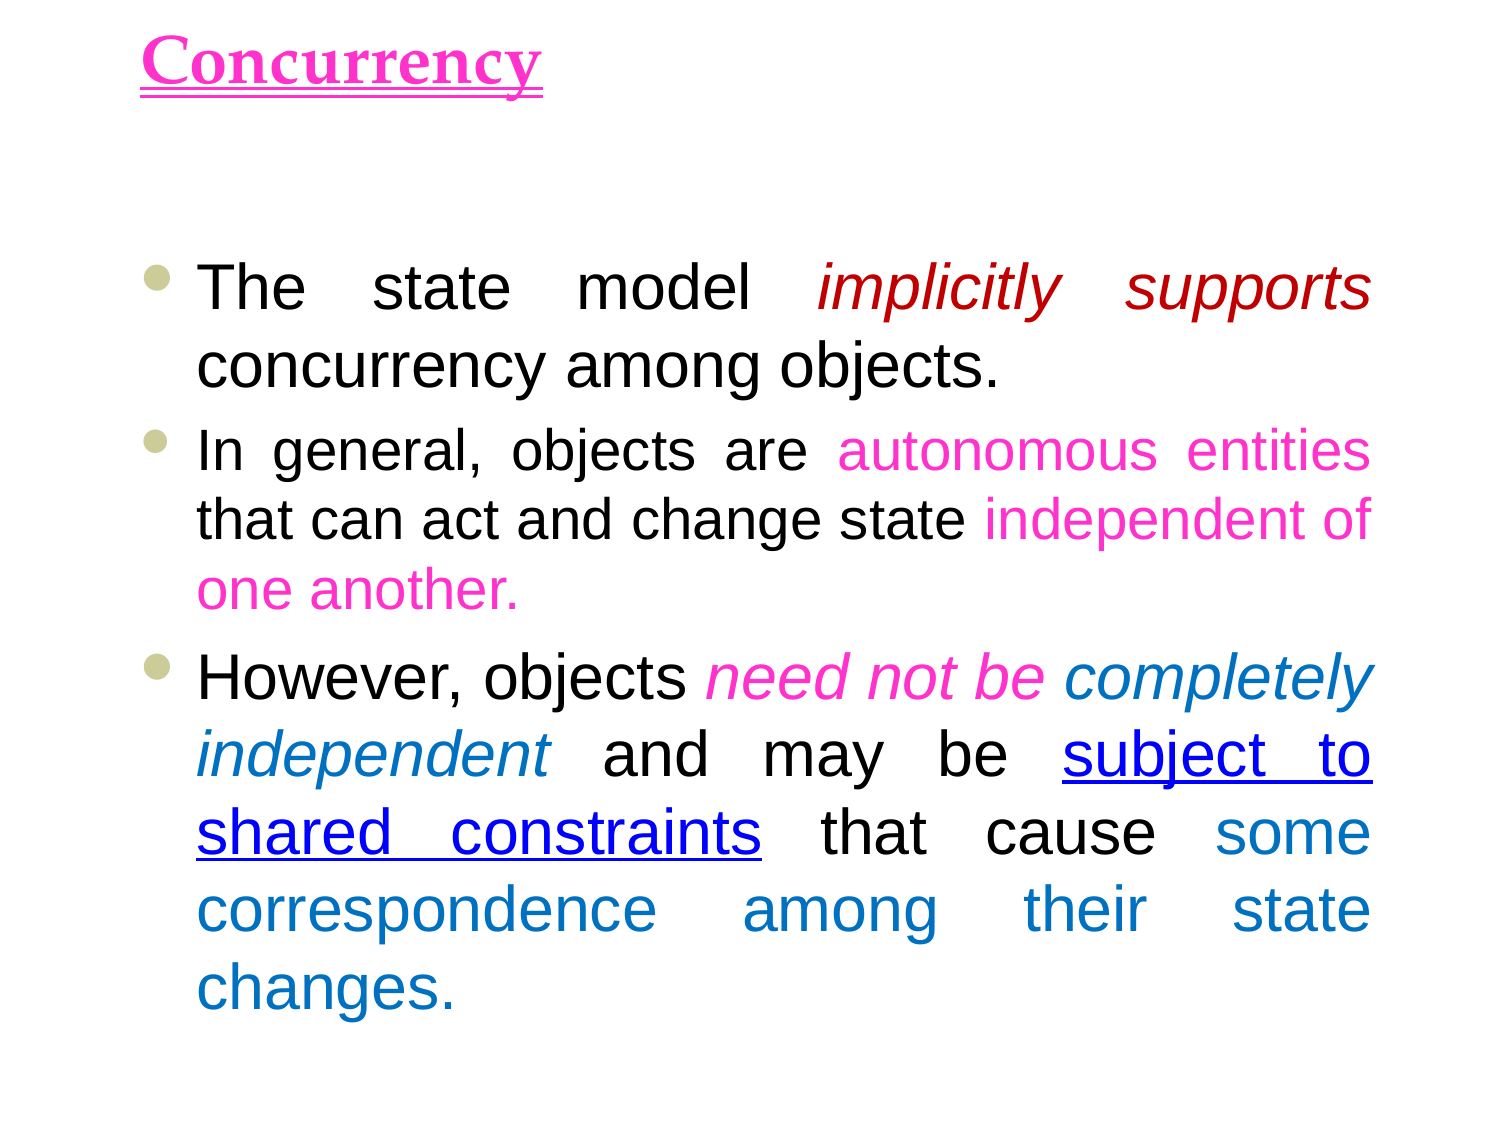

# Concurrency
The state model implicitly supports concurrency among objects.
In general, objects are autonomous entities that can act and change state independent of one another.
However, objects need not be completely independent and may be subject to shared constraints that cause some correspondence among their state changes.